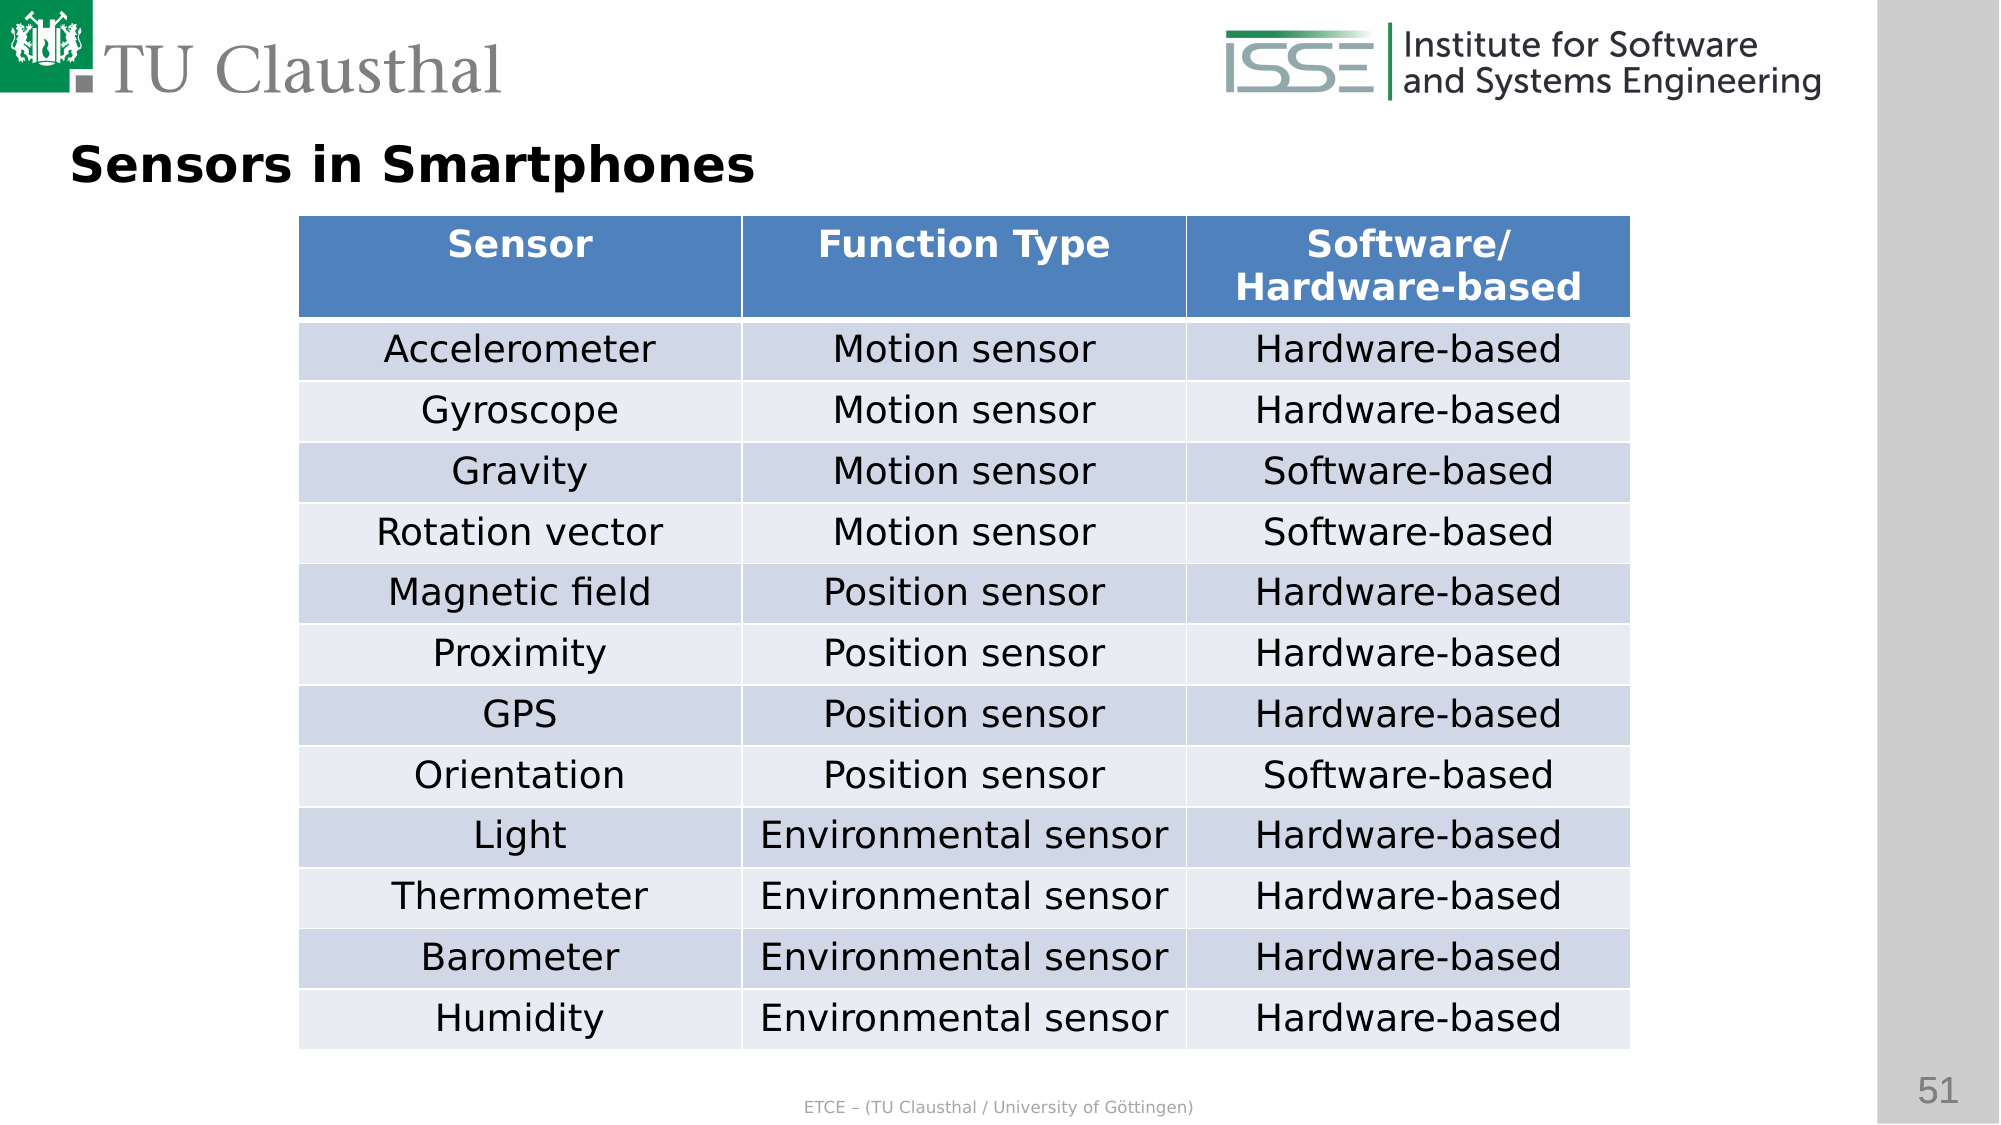

Sensors in Smartphones
| Sensor | Function Type | Software/Hardware-based |
| --- | --- | --- |
| Accelerometer | Motion sensor | Hardware-based |
| Gyroscope | Motion sensor | Hardware-based |
| Gravity | Motion sensor | Software-based |
| Rotation vector | Motion sensor | Software-based |
| Magnetic field | Position sensor | Hardware-based |
| Proximity | Position sensor | Hardware-based |
| GPS | Position sensor | Hardware-based |
| Orientation | Position sensor | Software-based |
| Light | Environmental sensor | Hardware-based |
| Thermometer | Environmental sensor | Hardware-based |
| Barometer | Environmental sensor | Hardware-based |
| Humidity | Environmental sensor | Hardware-based |